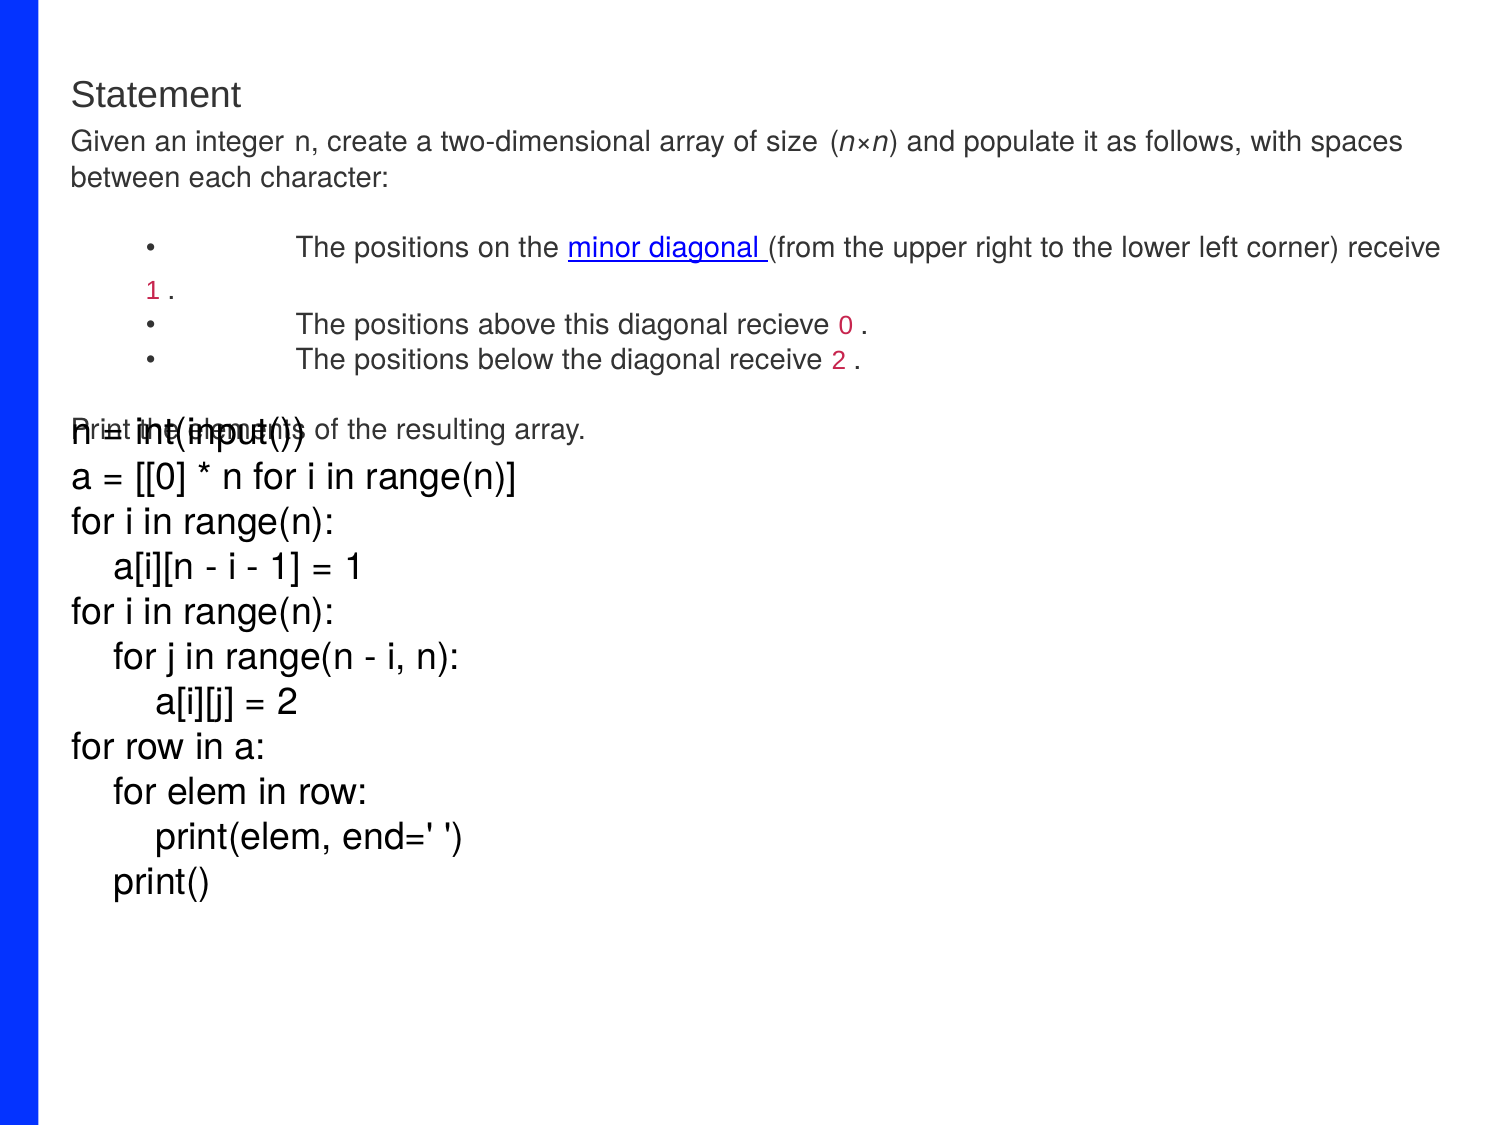

Statement
Given an integer n, create a two-dimensional array of size (n×n) and populate it as follows, with spaces between each character:

	•	The positions on the minor diagonal (from the upper right to the lower left corner) receive 1 .
	•	The positions above this diagonal recieve 0 .
	•	The positions below the diagonal receive 2 .

Print the elements of the resulting array.
n = int(input())
a = [[0] * n for i in range(n)]
for i in range(n):
    a[i][n - i - 1] = 1
for i in range(n):
    for j in range(n - i, n):
        a[i][j] = 2
for row in a:
    for elem in row:
        print(elem, end=' ')
    print()